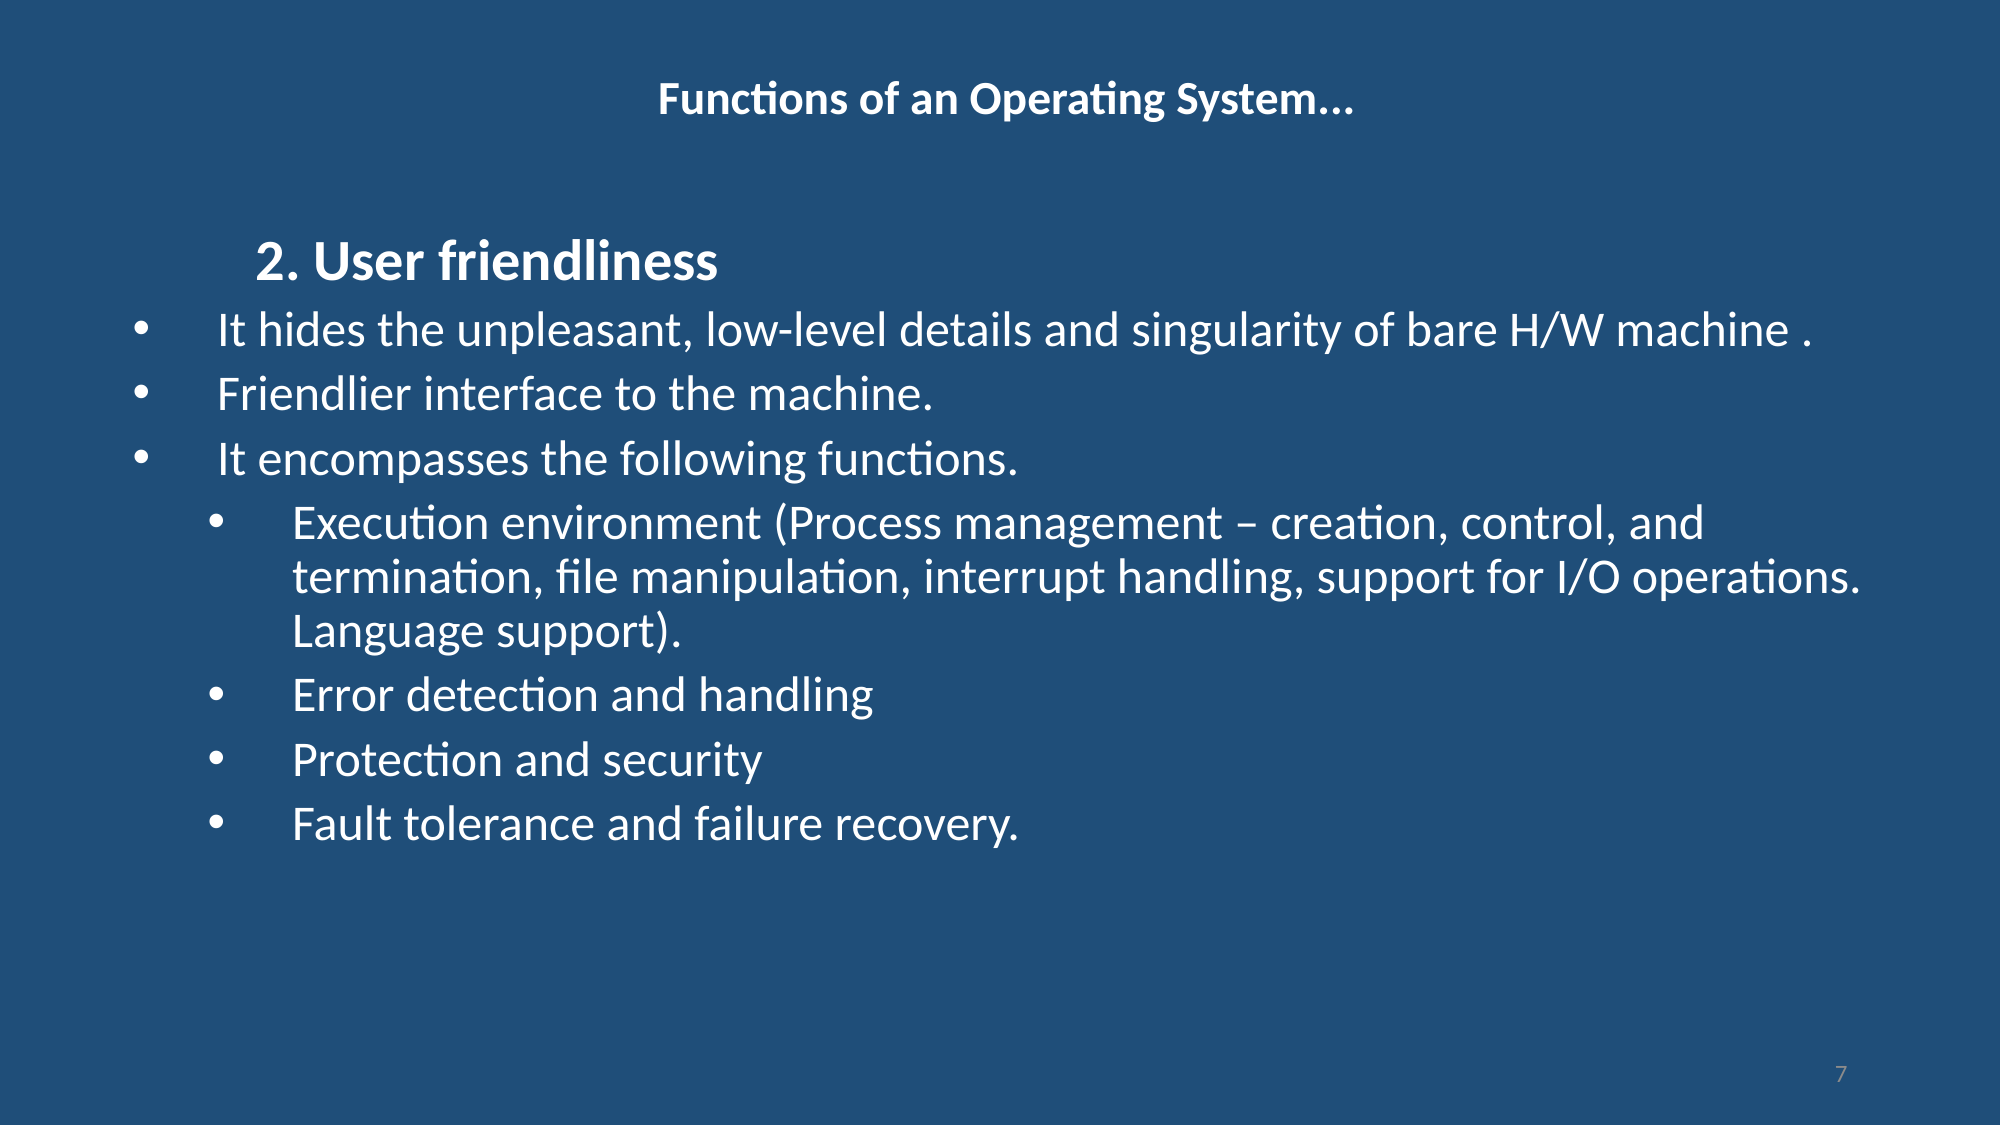

# Functions of an Operating System...
2. User friendliness
It hides the unpleasant, low-level details and singularity of bare H/W machine .
Friendlier interface to the machine.
It encompasses the following functions.
Execution environment (Process management – creation, control, and termination, file manipulation, interrupt handling, support for I/O operations. Language support).
Error detection and handling
Protection and security
Fault tolerance and failure recovery.
7